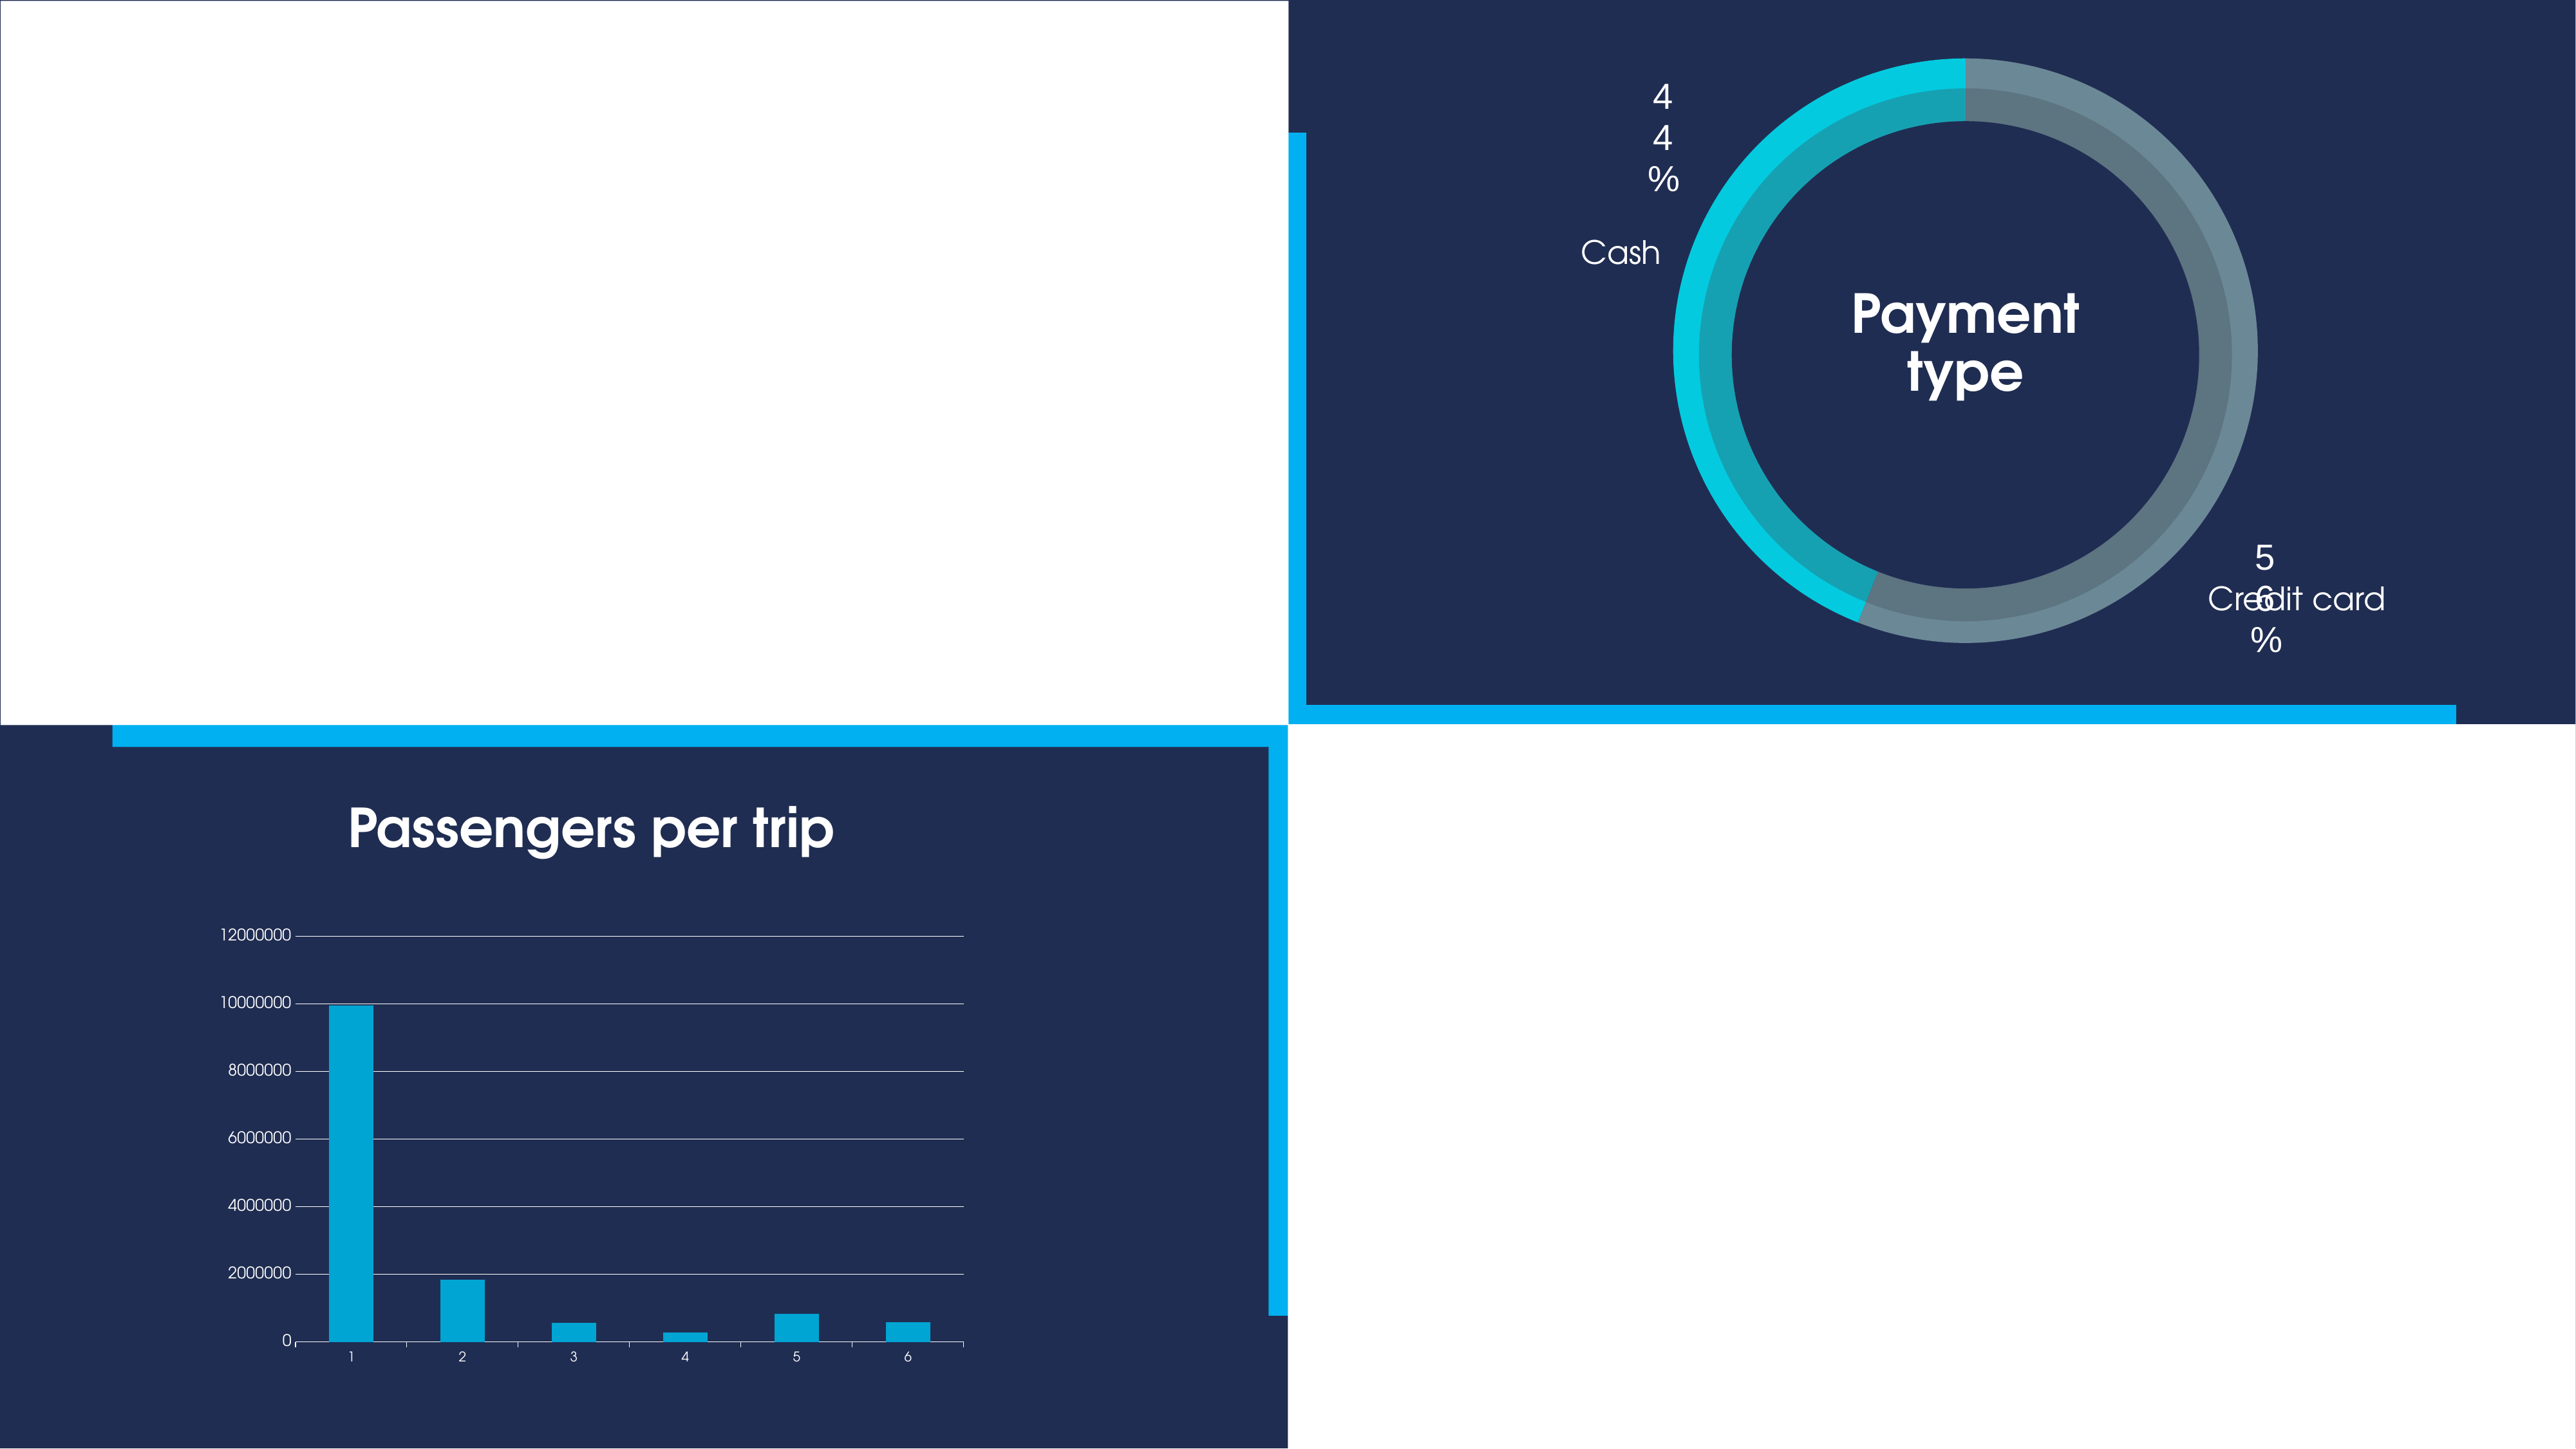

### Chart

| Category | Txs |
|---|---|
| Credit Card | 56.0 |
| Cash | 44.0 |

Organic Revenue Growth
Cash
Payment type
Credit card

Passengers per trip
Free Cash Flow

### Chart

| Category | Series 1 |
|---|---|